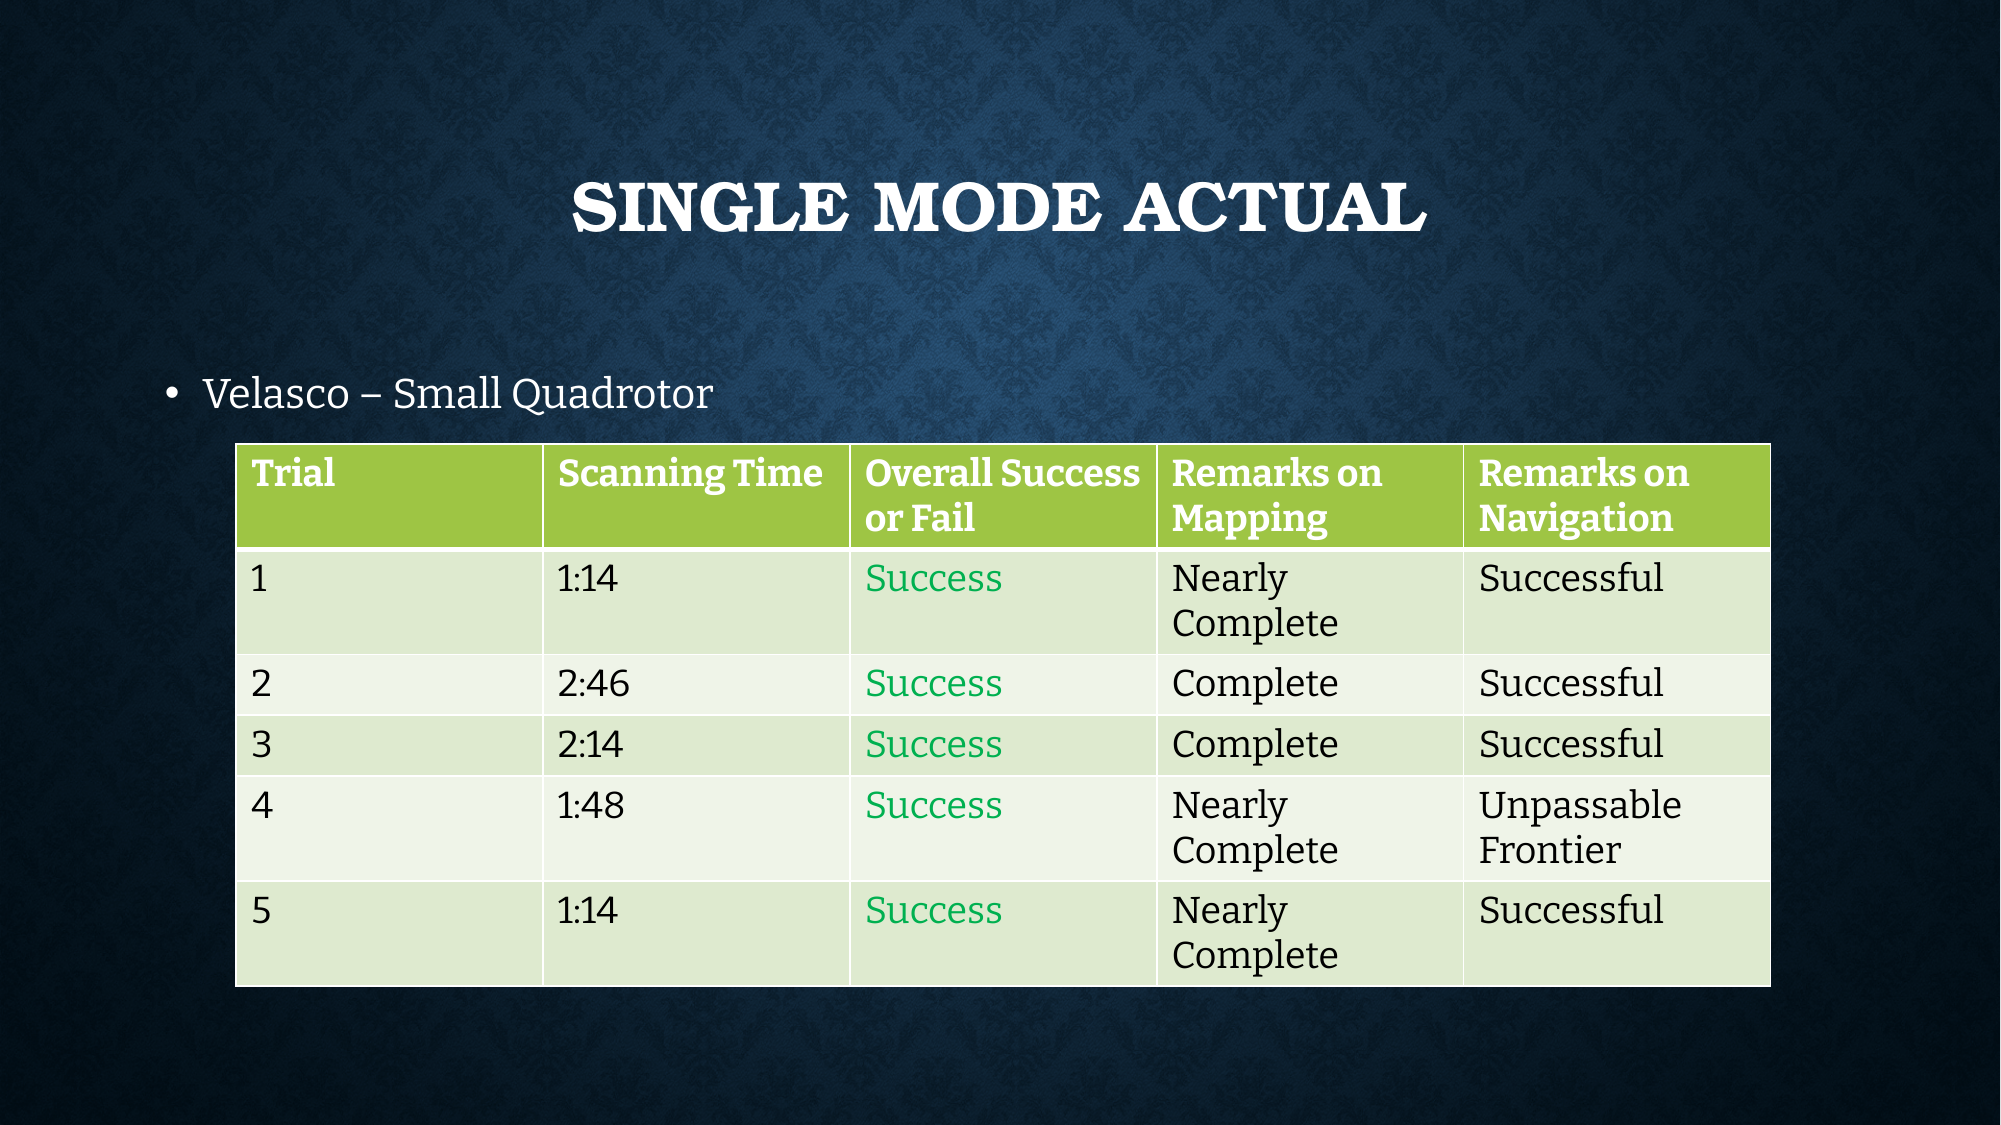

# SINGLE MODE ACTUAL
Velasco – Small Quadrotor
| Trial | Scanning Time | Overall Success or Fail | Remarks on Mapping | Remarks on Navigation |
| --- | --- | --- | --- | --- |
| 1 | 1:14 | Success | Nearly Complete | Successful |
| 2 | 2:46 | Success | Complete | Successful |
| 3 | 2:14 | Success | Complete | Successful |
| 4 | 1:48 | Success | Nearly Complete | Unpassable Frontier |
| 5 | 1:14 | Success | Nearly Complete | Successful |